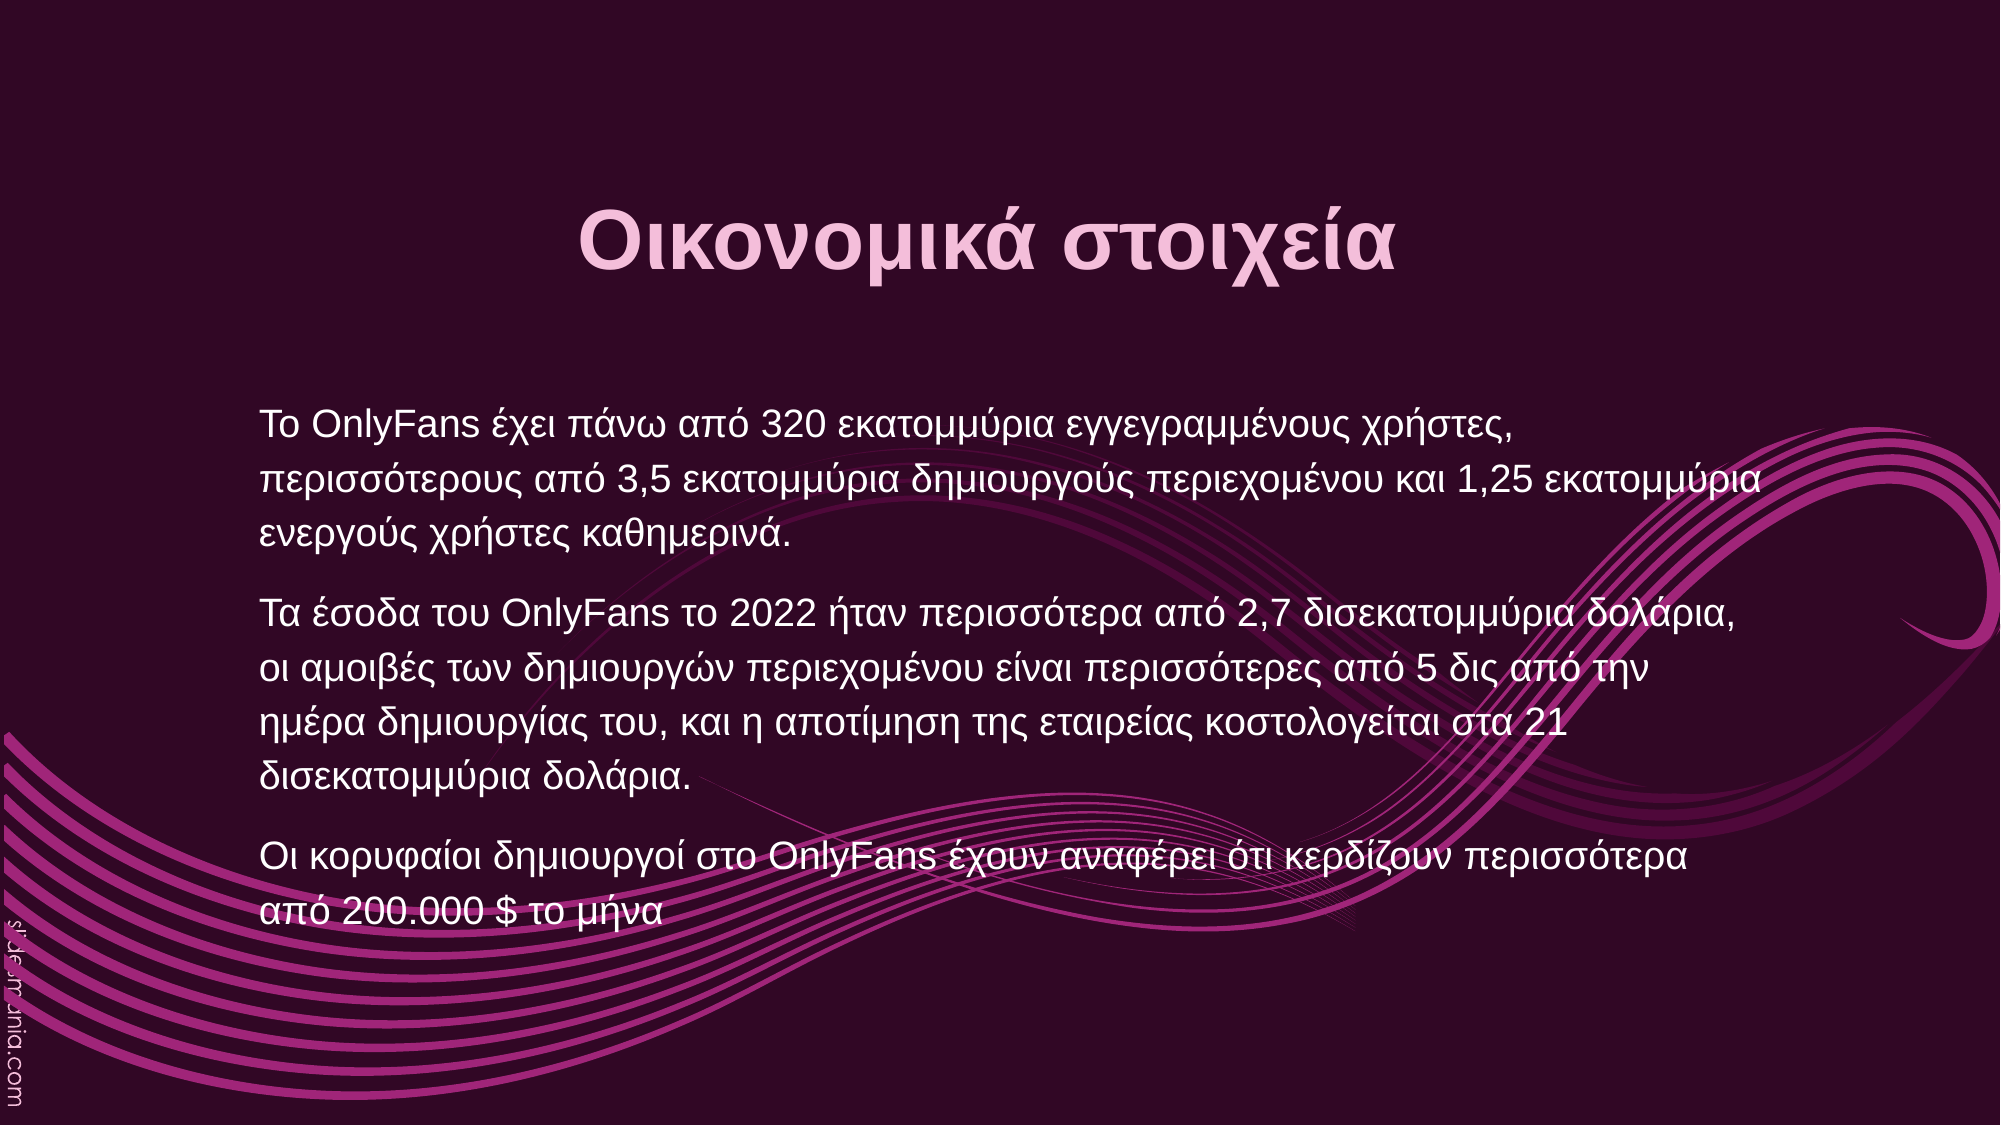

# Οικονομικά στοιχεία
Το OnlyFans έχει πάνω από 320 εκατομμύρια εγγεγραμμένους χρήστες, περισσότερους από 3,5 εκατομμύρια δημιουργούς περιεχομένου και 1,25 εκατομμύρια ενεργούς χρήστες καθημερινά.
Τα έσοδα του OnlyFans το 2022 ήταν περισσότερα από 2,7 δισεκατομμύρια δολάρια, οι αμοιβές των δημιουργών περιεχομένου είναι περισσότερες από 5 δις από την ημέρα δημιουργίας του, και η αποτίμηση της εταιρείας κοστολογείται στα 21 δισεκατομμύρια δολάρια.
Οι κορυφαίοι δημιουργοί στο OnlyFans έχουν αναφέρει ότι κερδίζουν περισσότερα από 200.000 $ το μήνα